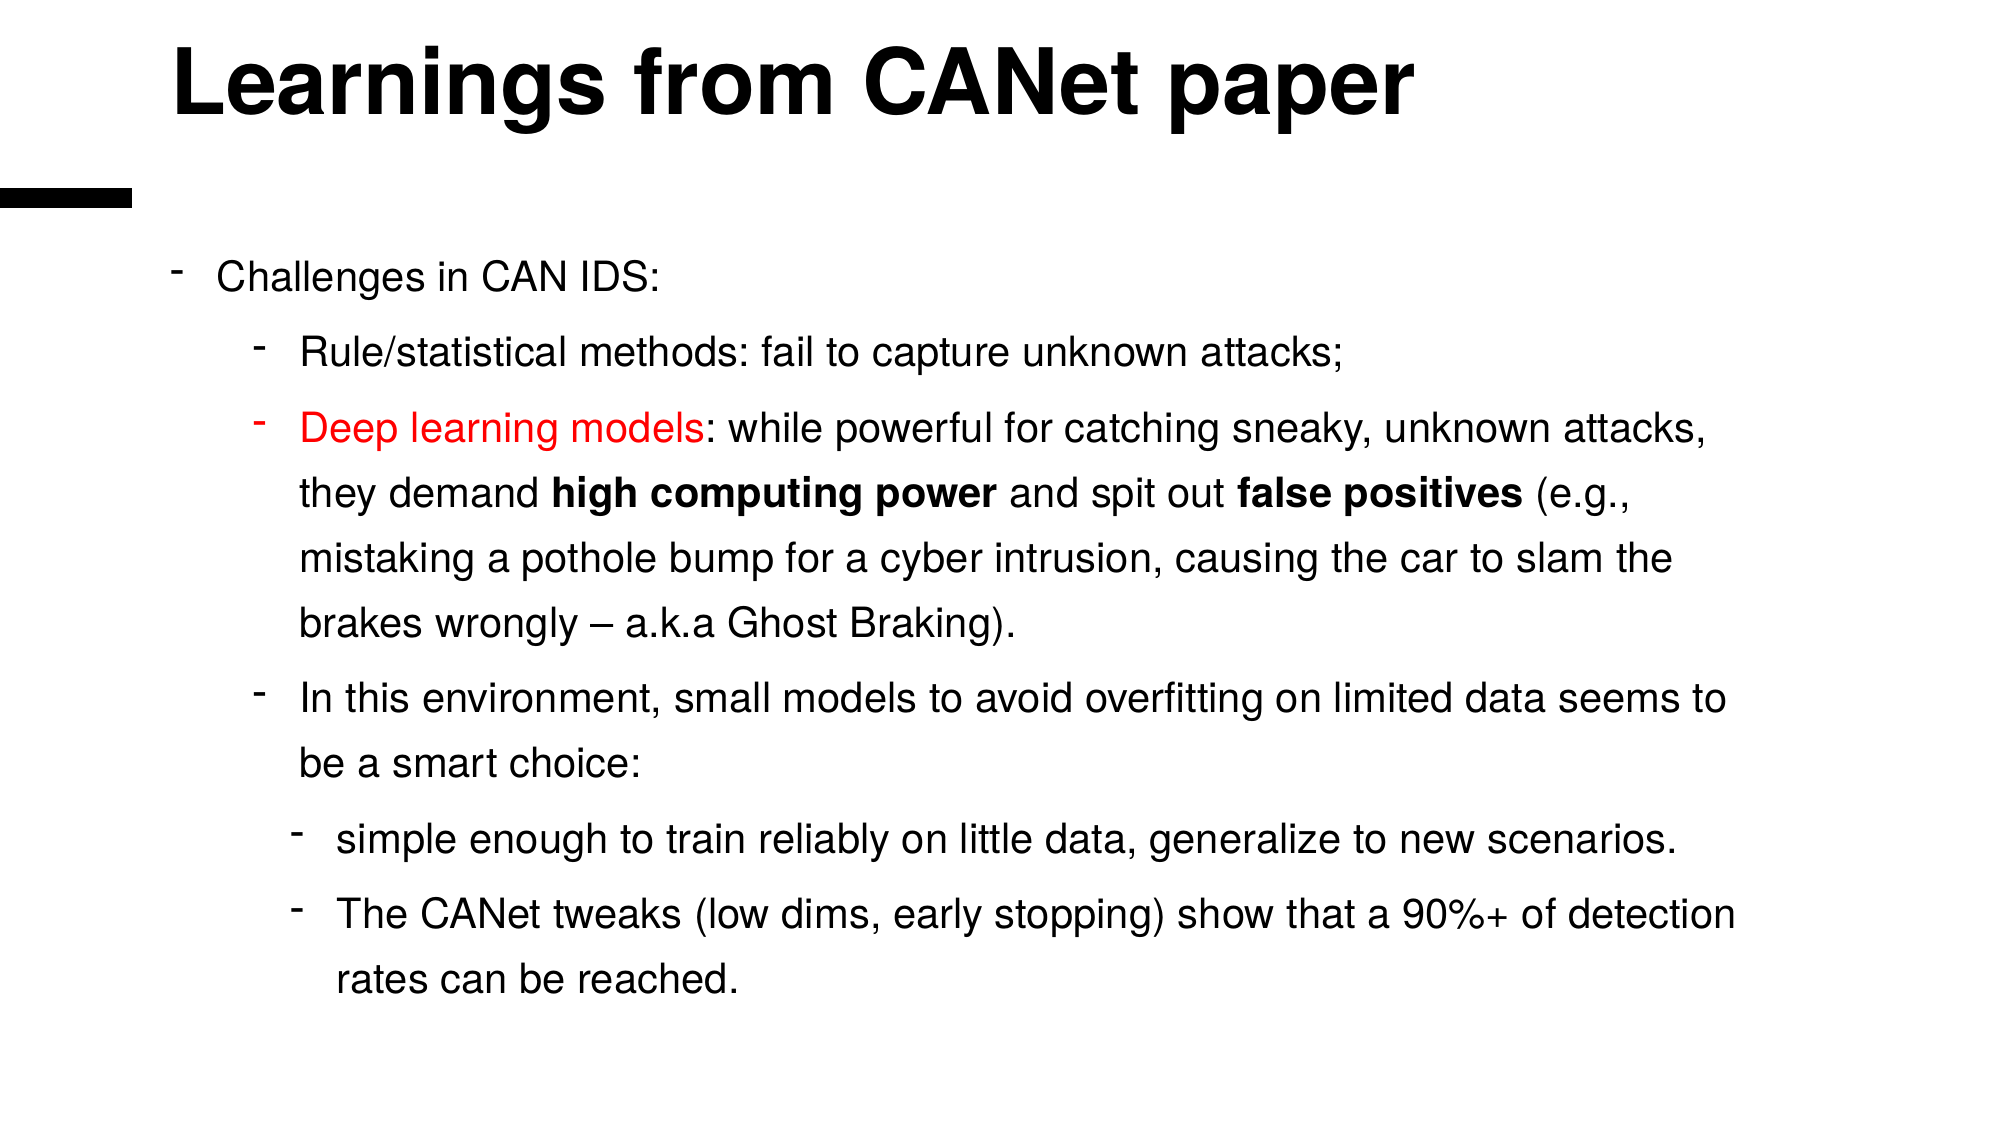

# Learnings from CANet paper
Challenges in CAN IDS:
Rule/statistical methods: fail to capture unknown attacks;
Deep learning models: while powerful for catching sneaky, unknown attacks, they demand high computing power and spit out false positives (e.g., mistaking a pothole bump for a cyber intrusion, causing the car to slam the brakes wrongly – a.k.a Ghost Braking).
In this environment, small models to avoid overfitting on limited data seems to be a smart choice:
simple enough to train reliably on little data, generalize to new scenarios.
The CANet tweaks (low dims, early stopping) show that a 90%+ of detection rates can be reached.